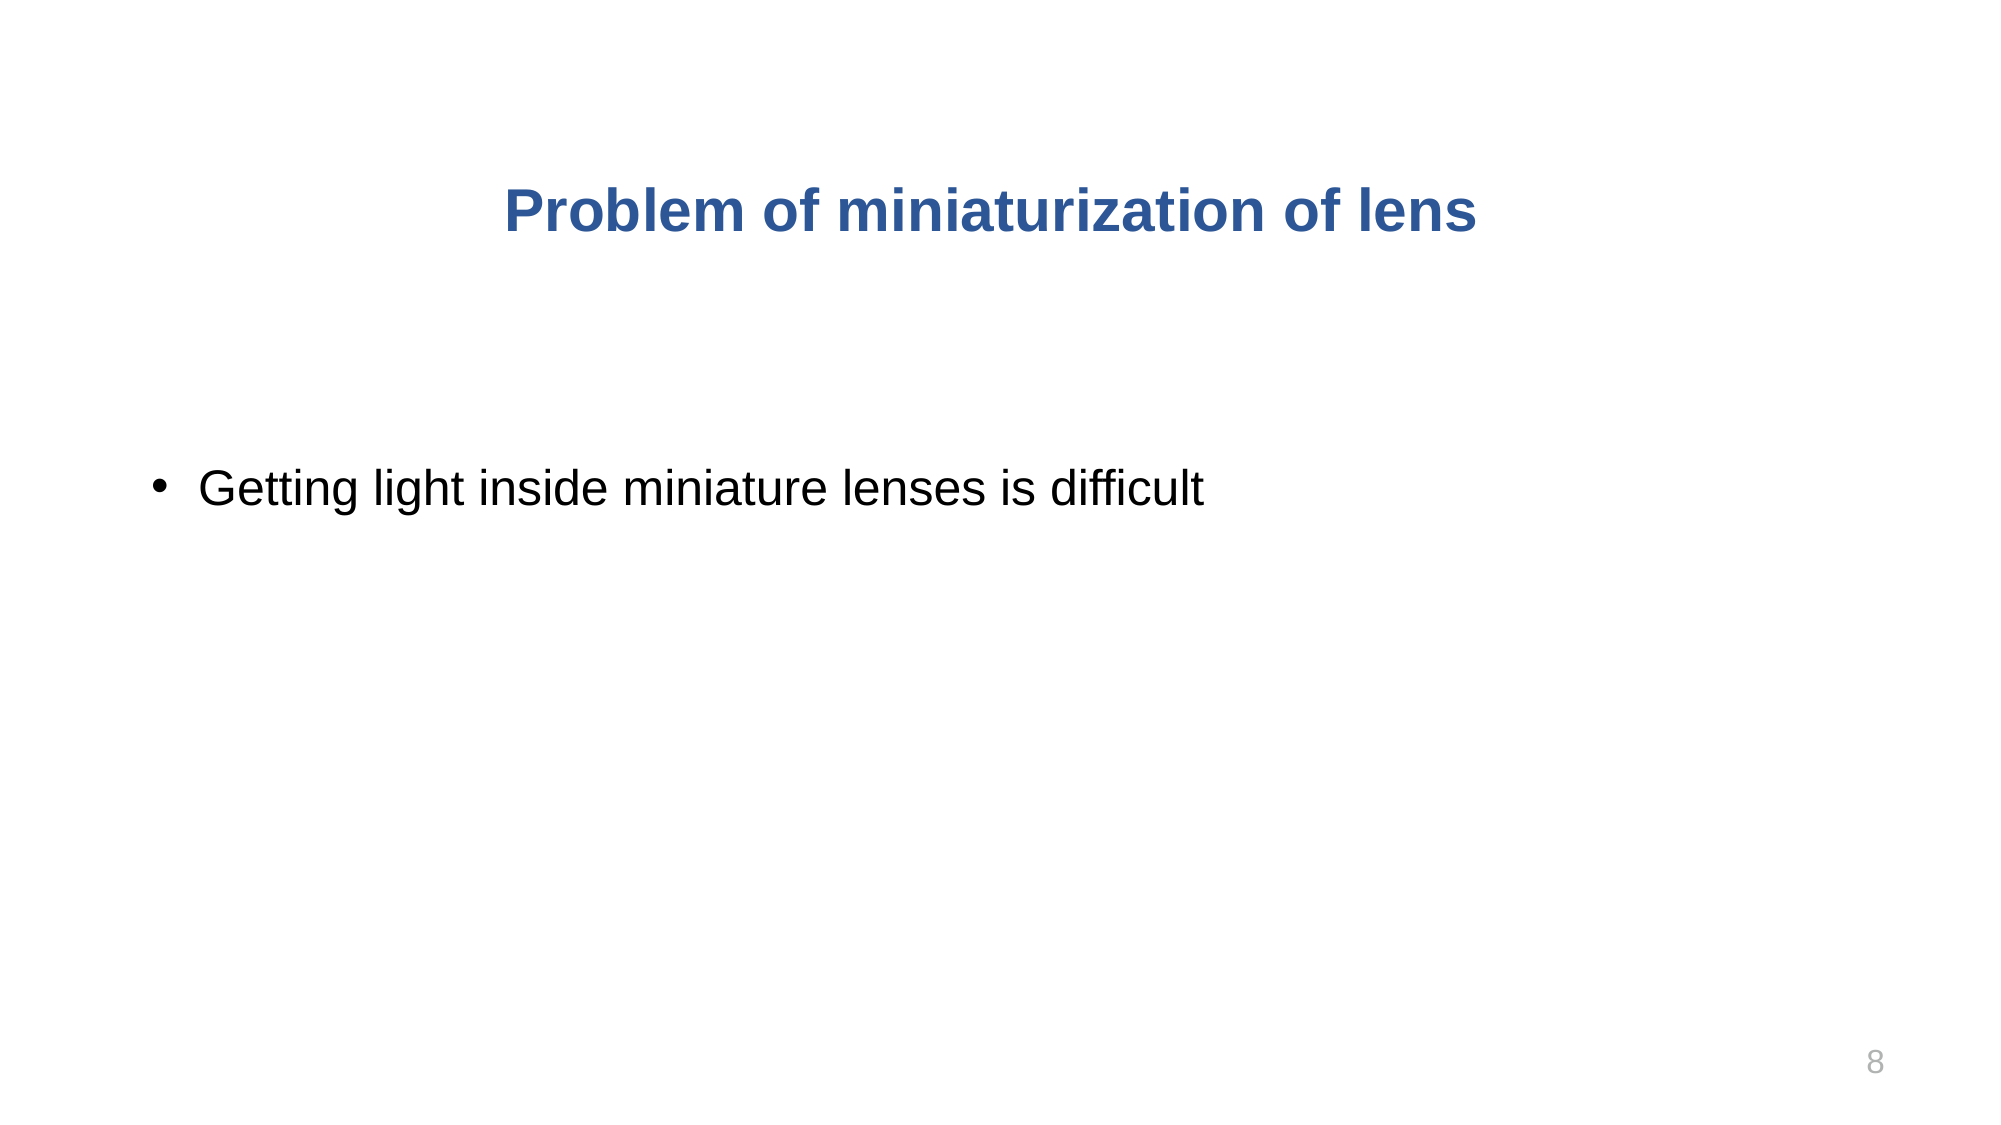

Problem of miniaturization of lens

Getting light inside miniature lenses is difficult
8